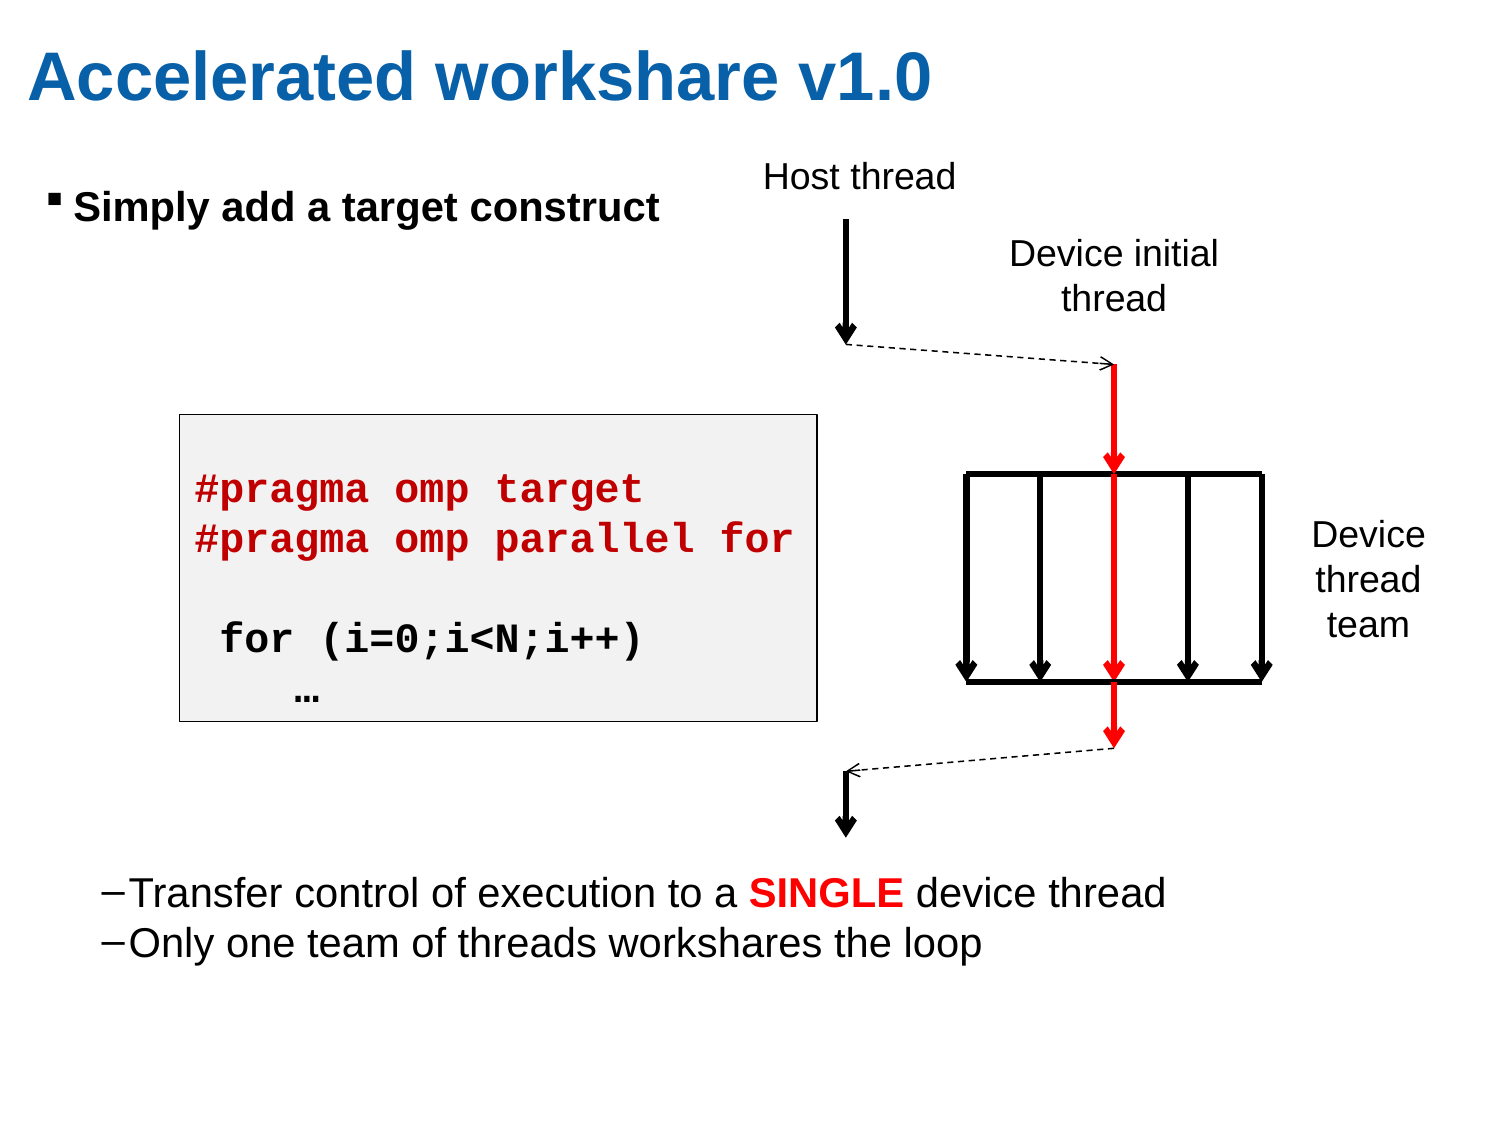

# Accelerated workshare v1.0
Host thread
Simply add a target construct

Transfer control of execution to a SINGLE device thread
Only one team of threads workshares the loop
Device initial thread

#pragma omp target
#pragma omp parallel for
 for (i=0;i<N;i++)
    …

Device
thread
team